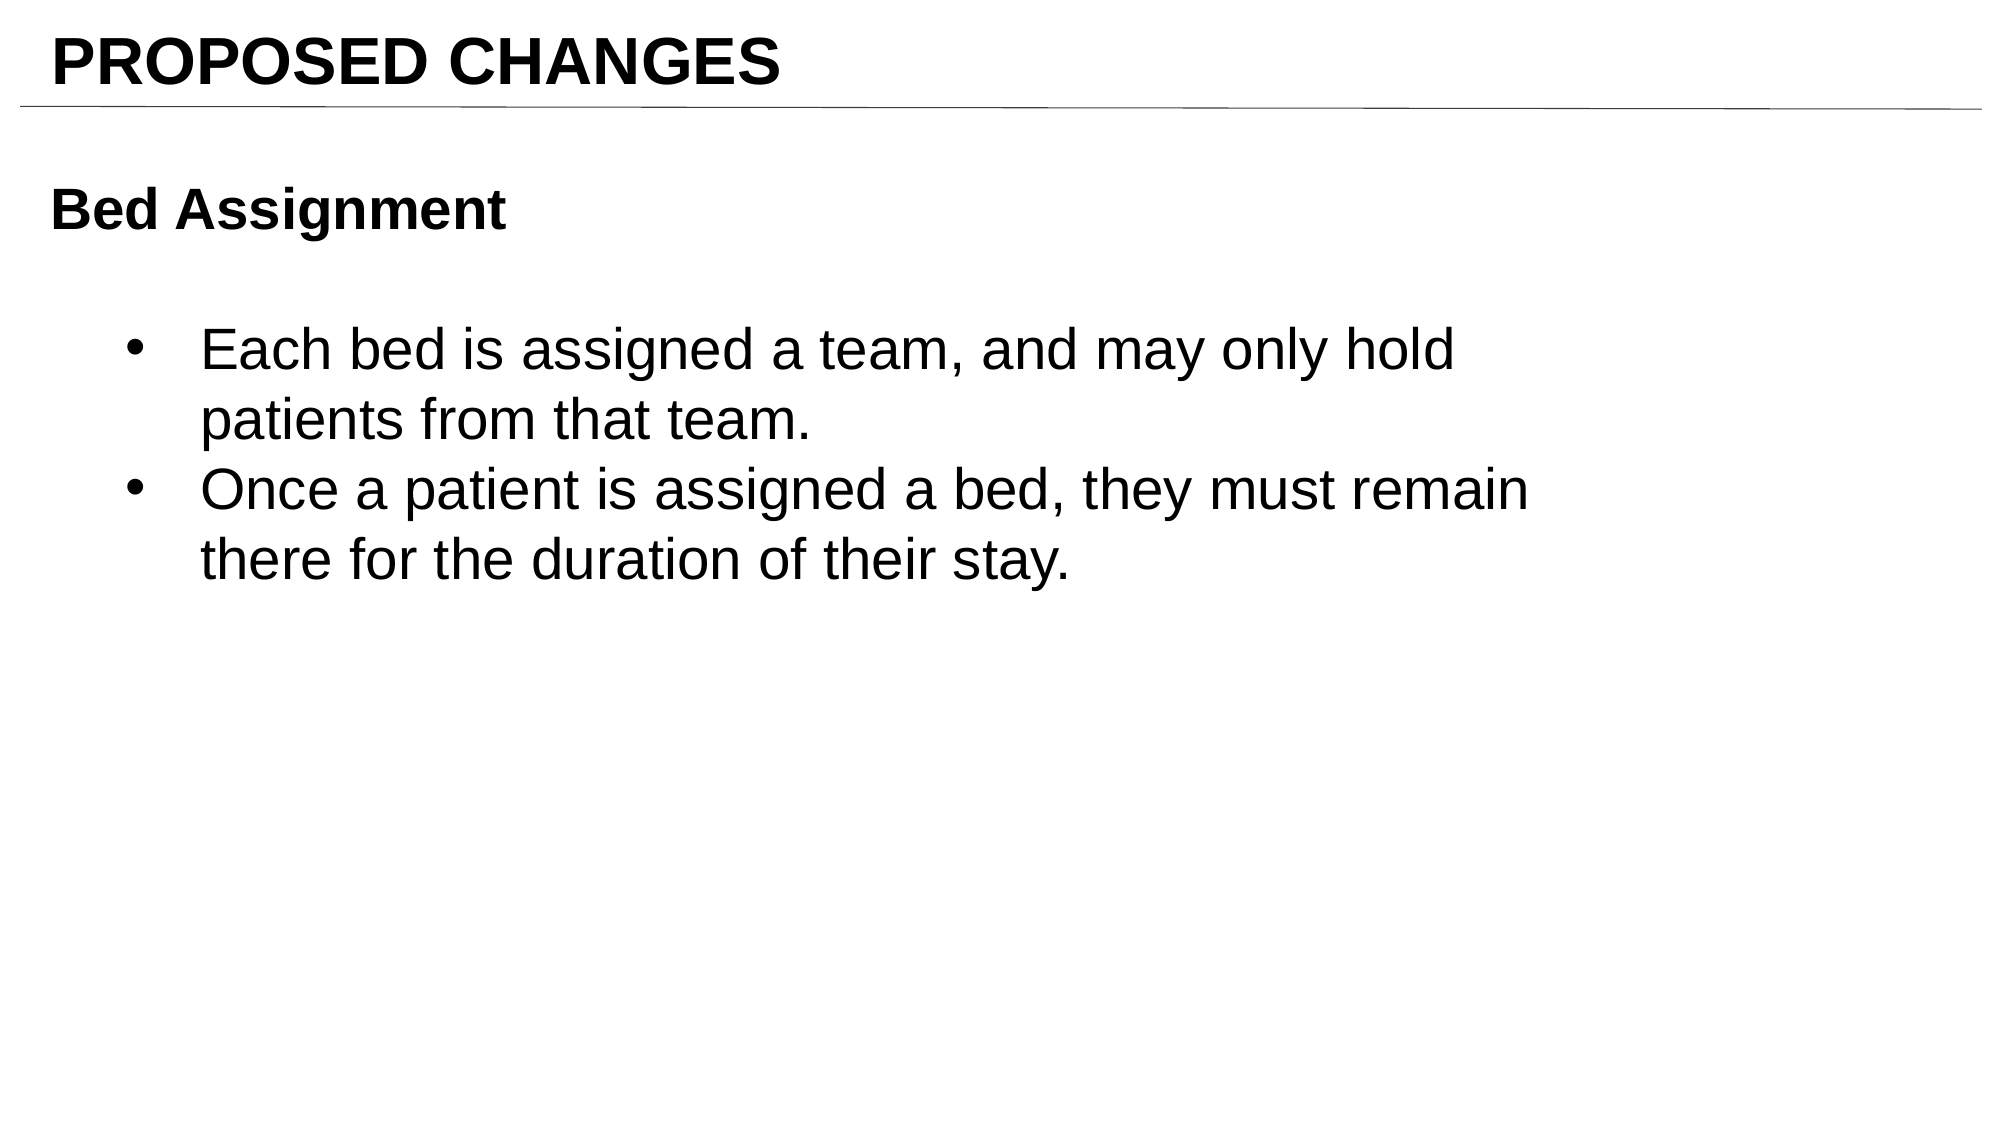

PROPOSED CHANGES
Bed Assignment

Each bed is assigned a team, and may only hold patients from that team.
Once a patient is assigned a bed, they must remain there for the duration of their stay.